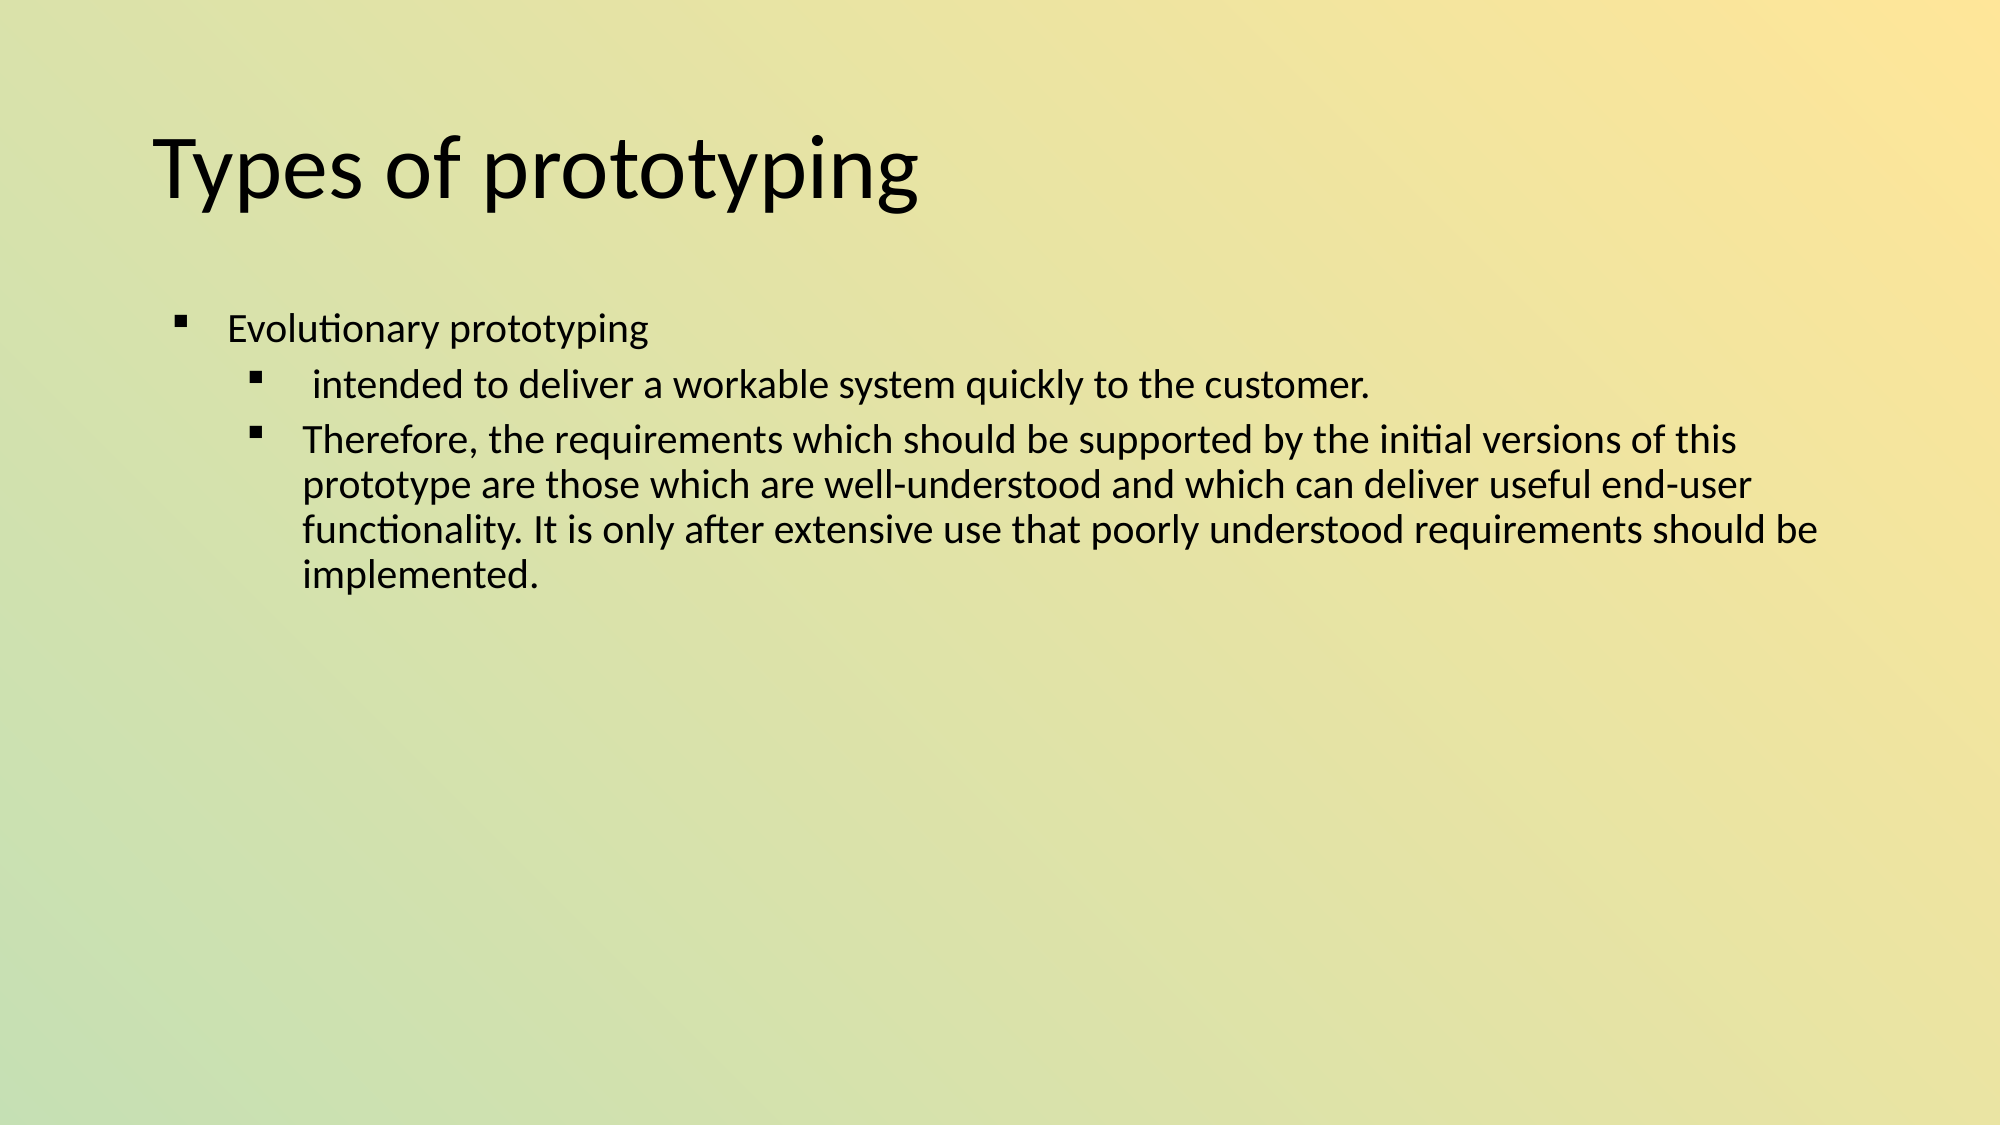

# Types of prototyping
Evolutionary prototyping
 intended to deliver a workable system quickly to the customer.
Therefore, the requirements which should be supported by the initial versions of this prototype are those which are well-understood and which can deliver useful end-user functionality. It is only after extensive use that poorly understood requirements should be implemented.